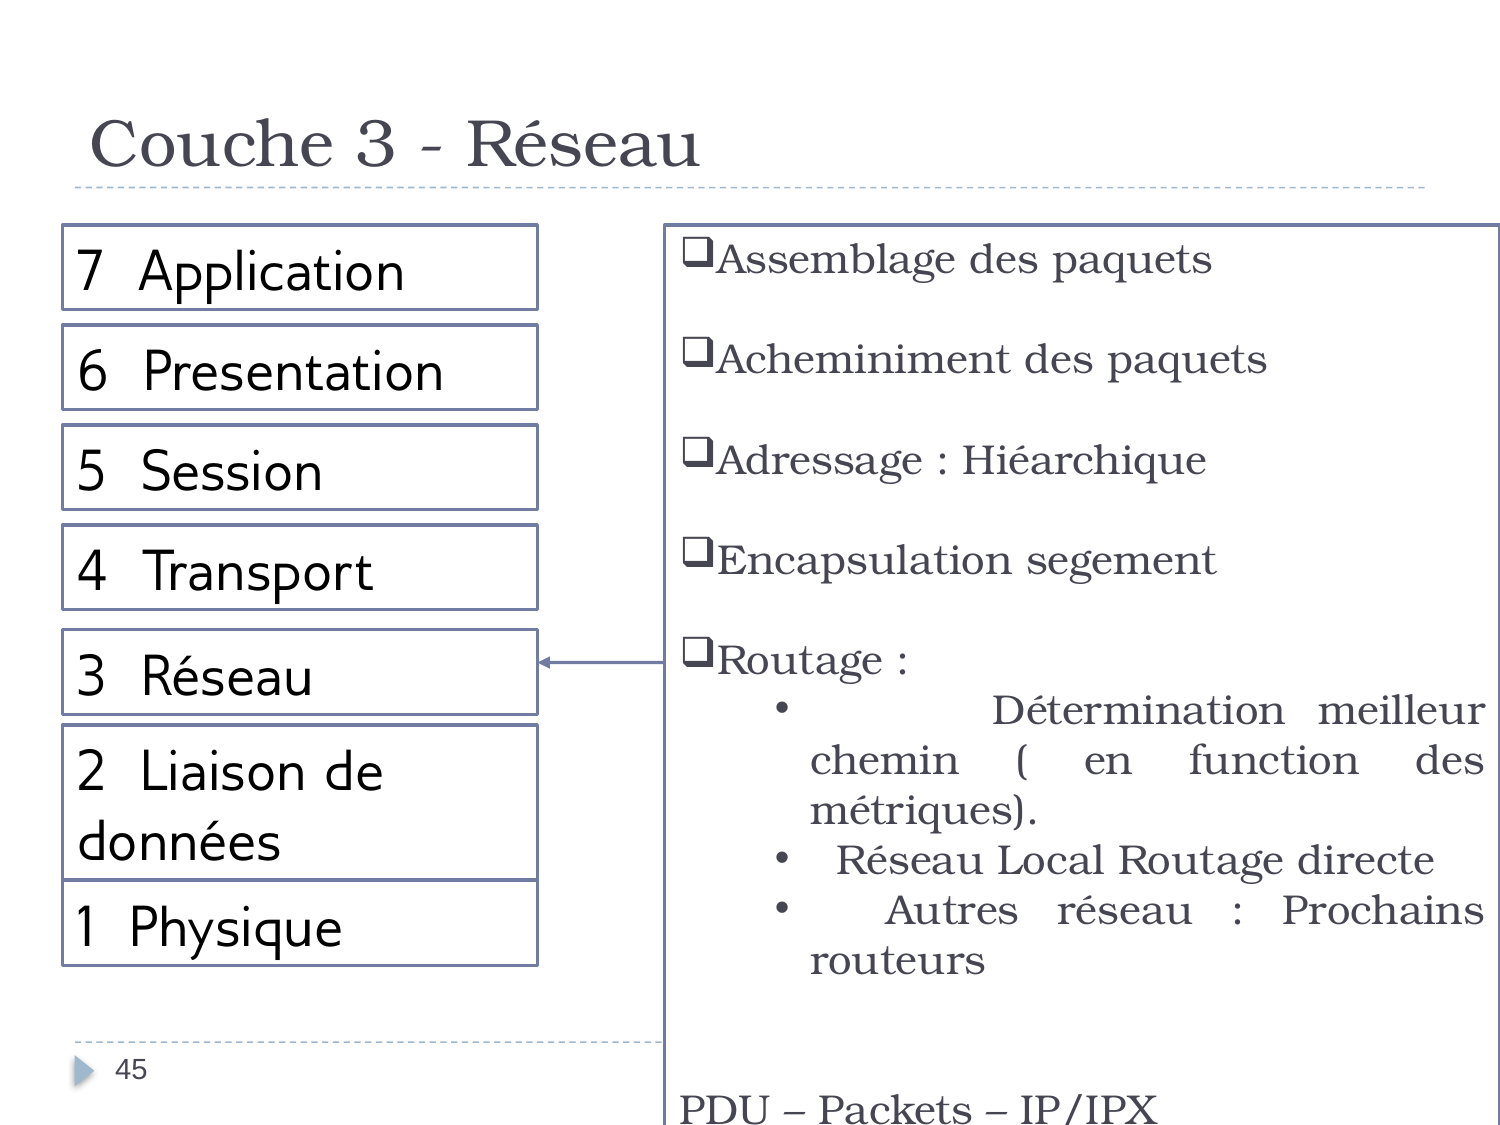

# Couche 3 - Réseau
7  Application
Assemblage des paquets

Acheminiment des paquets

Adressage : Hiéarchique

Encapsulation segement

Routage :
	 Détermination meilleur chemin ( en function des métriques).
  Réseau Local Routage directe
  Autres réseau : Prochains routeurs

PDU – Packets – IP/IPX

6  Presentation
5  Session
4  Transport
3  Réseau
2  Liaison de données
1  Physique
45